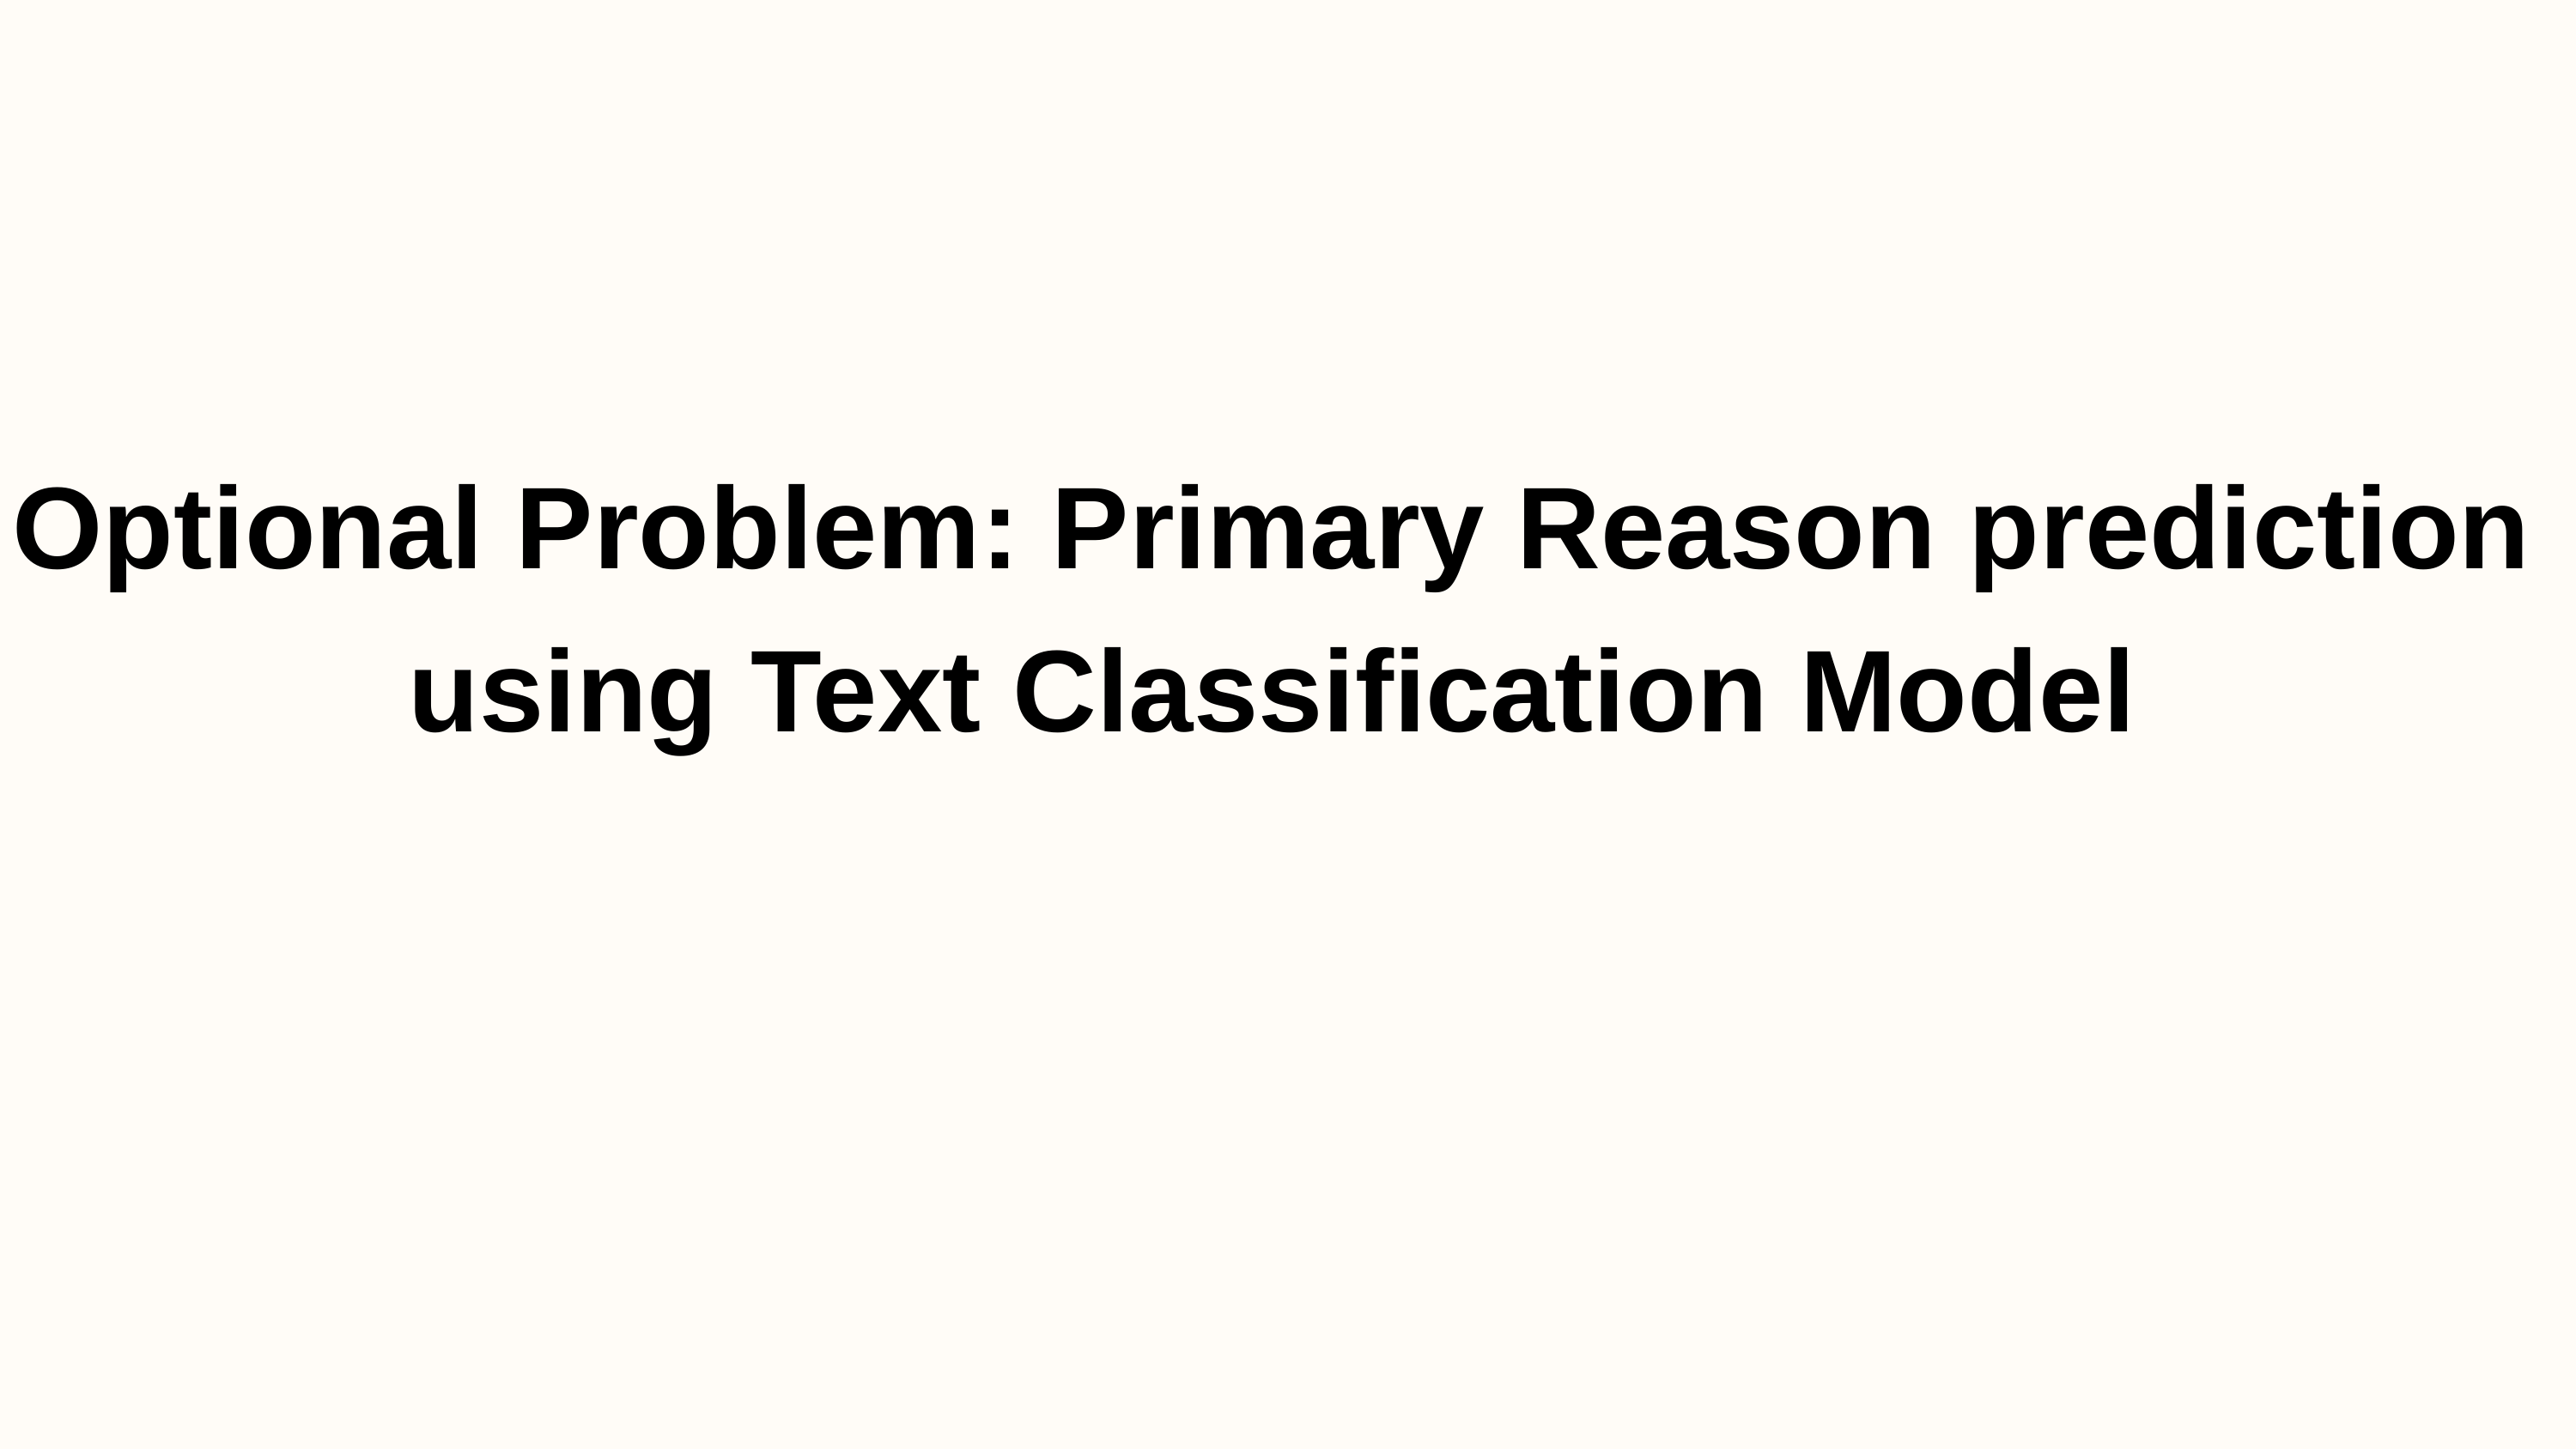

Optional Problem: Primary Reason prediction using Text Classification Model